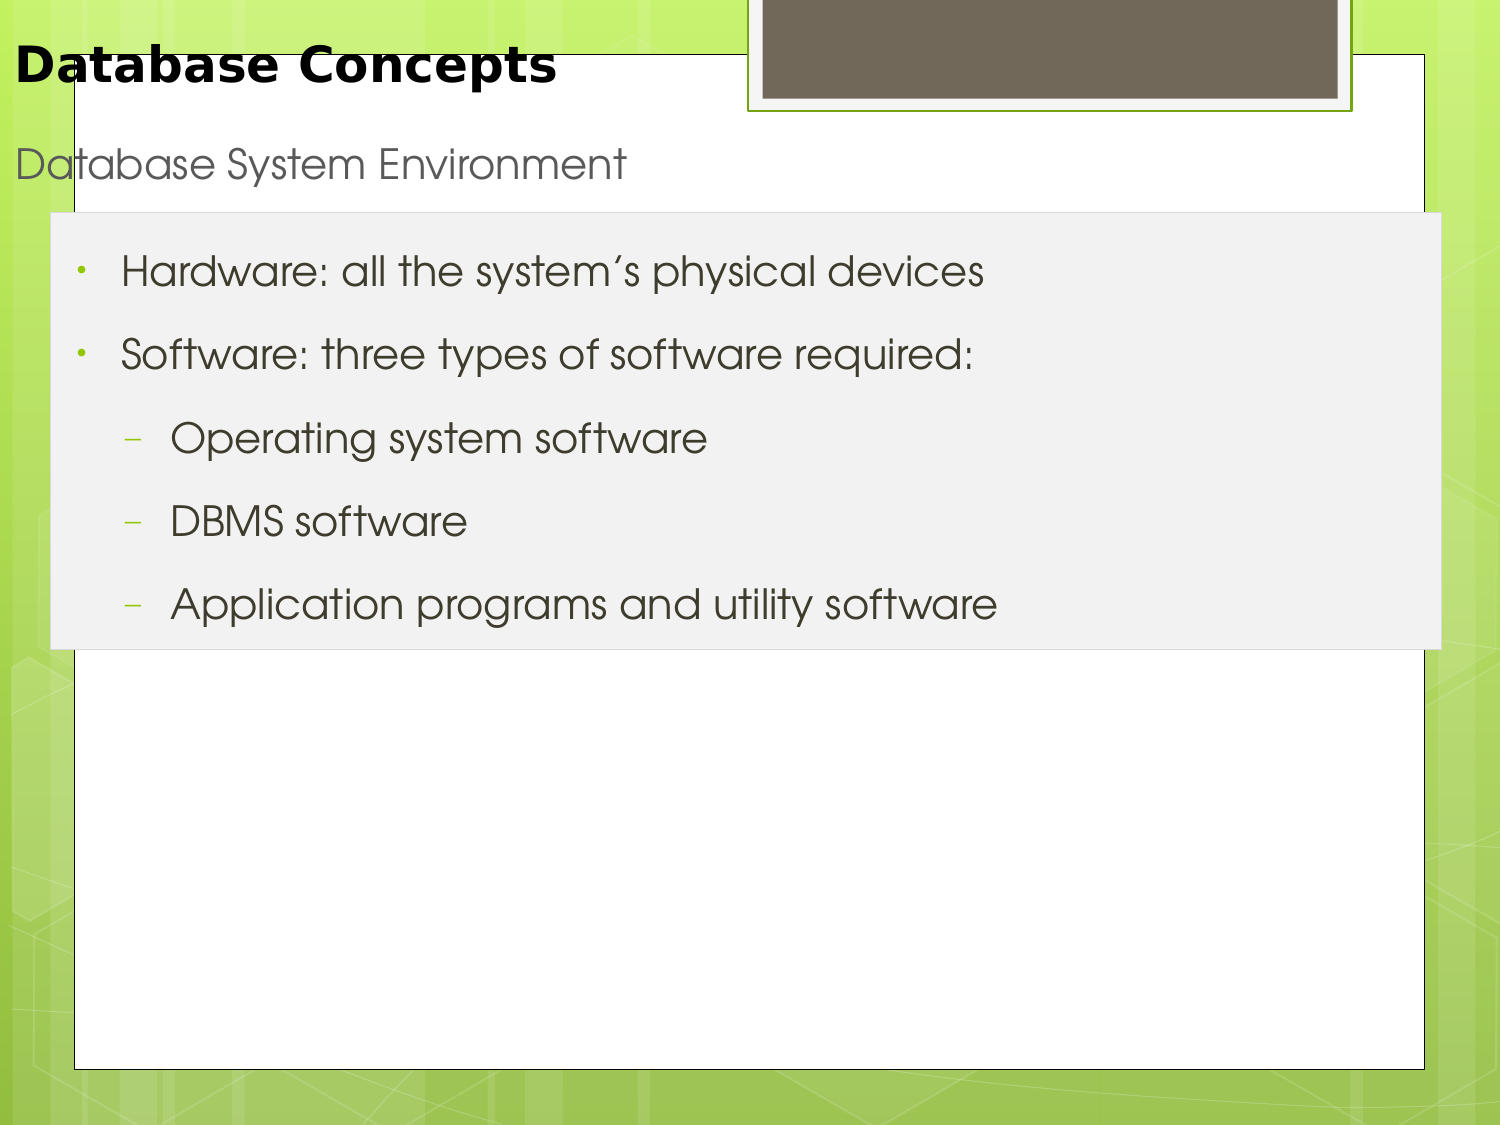

Database Concepts
# Database System Environment
Hardware: all the system’s physical devices
Software: three types of software required:
Operating system software
DBMS software
Application programs and utility software